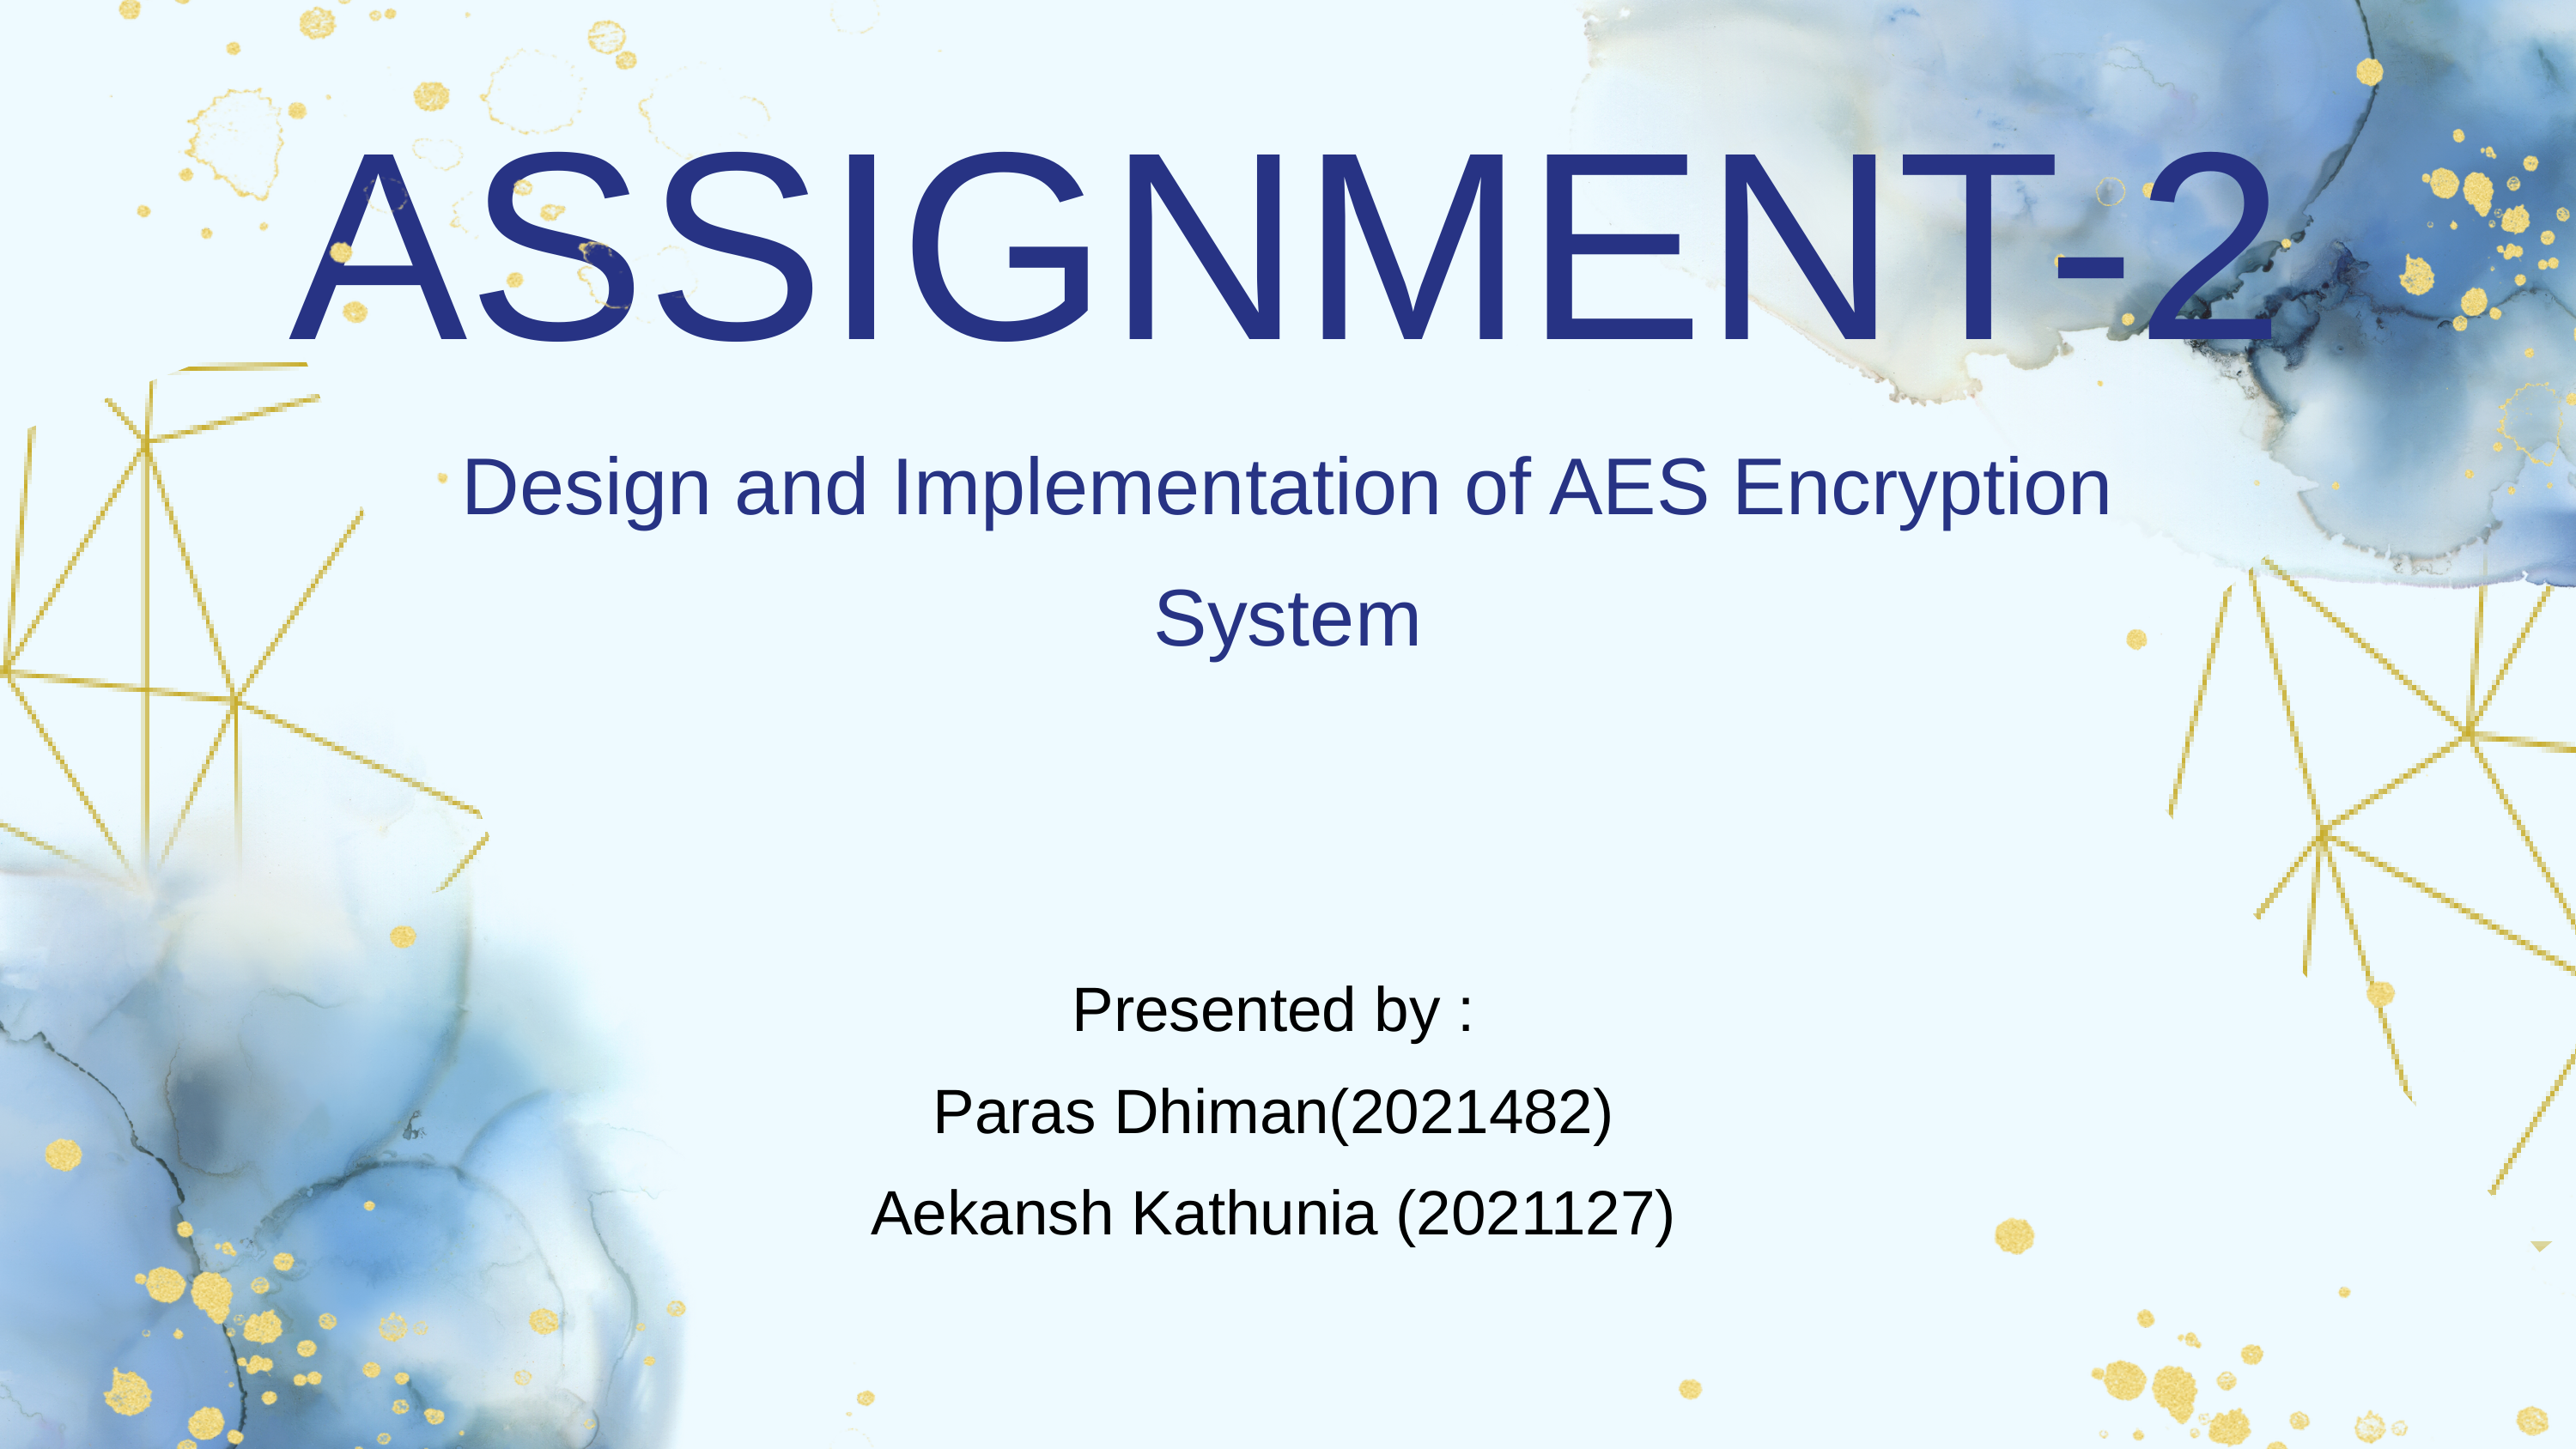

ASSIGNMENT-2
Design and Implementation of AES Encryption System

Presented by :
Paras Dhiman(2021482)
Aekansh Kathunia (2021127)